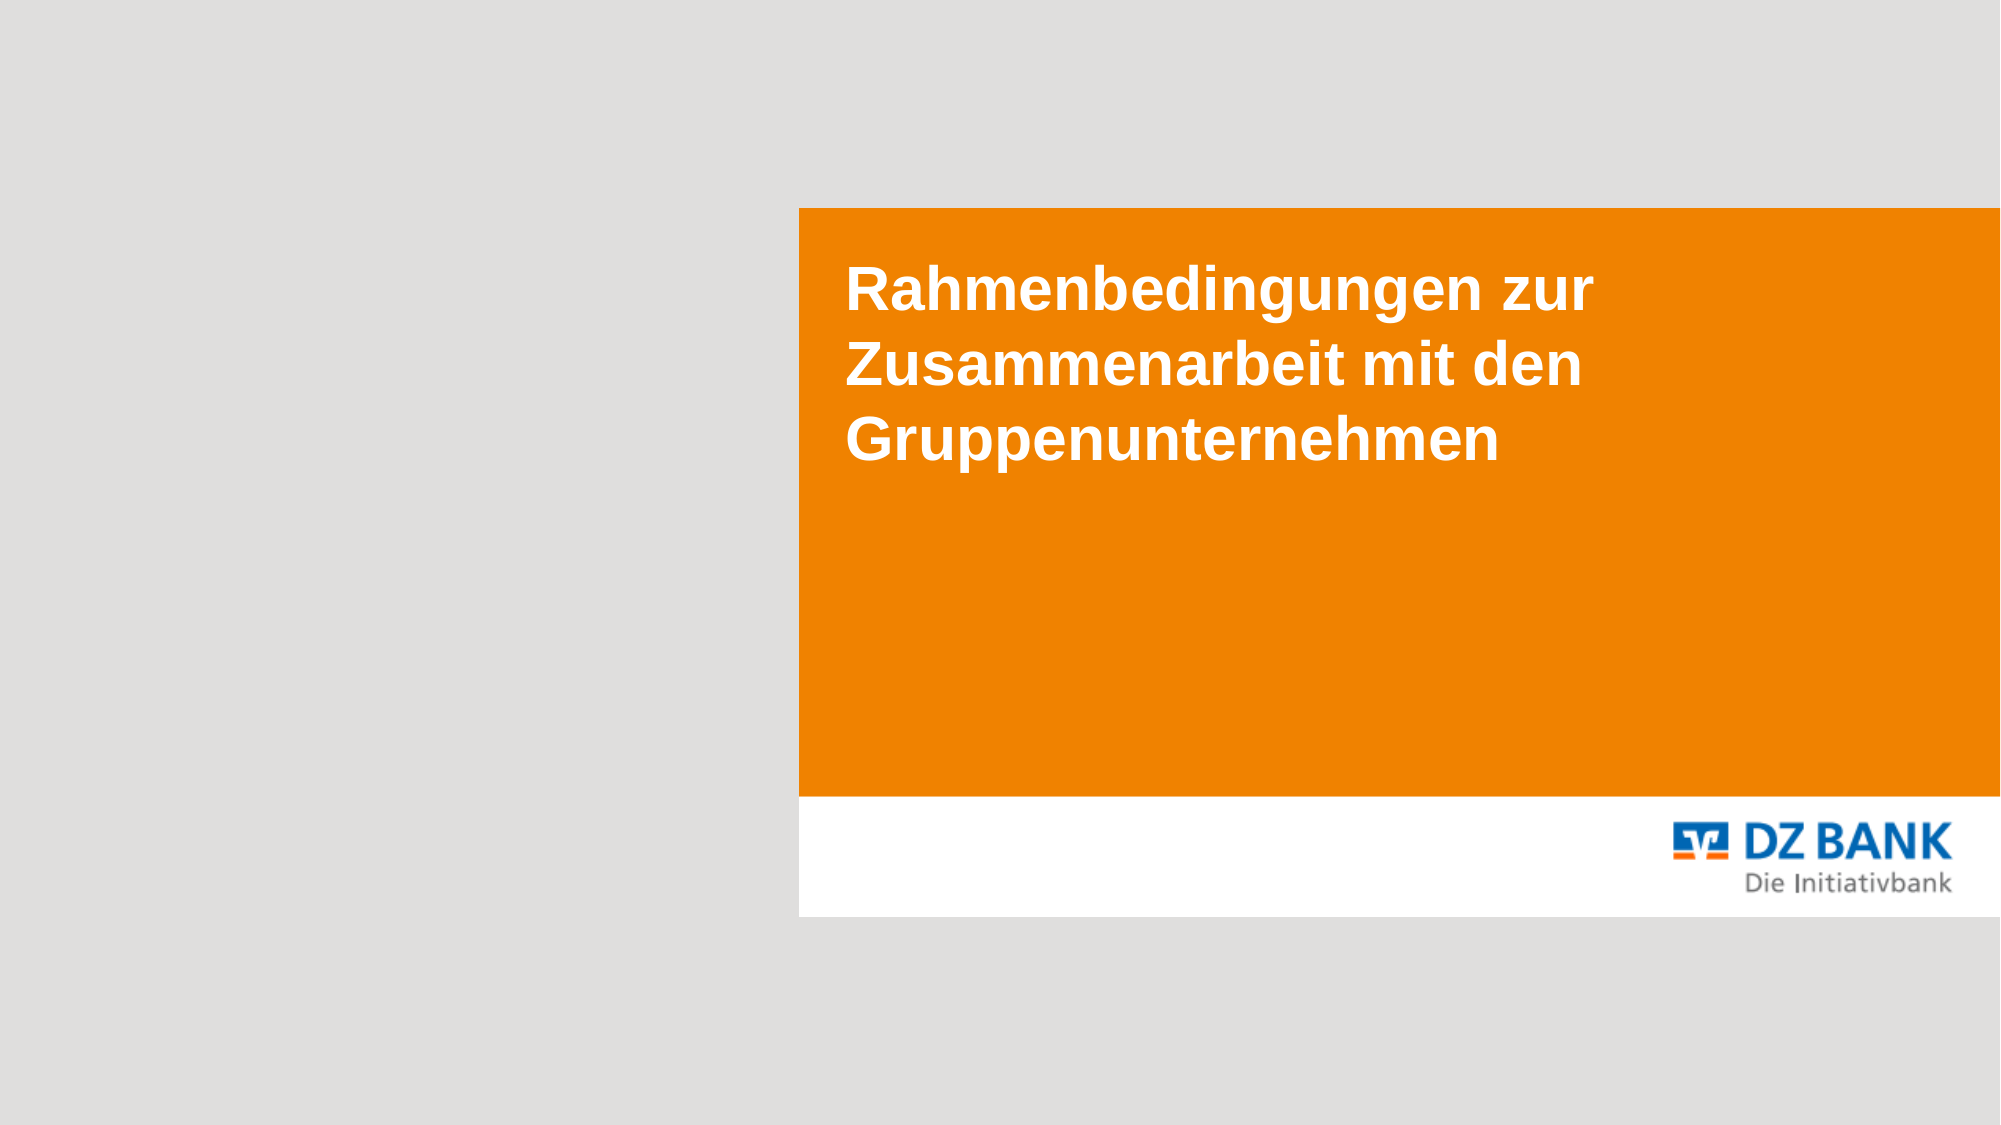

# Rahmenbedingungen zur Zusammenarbeit mit den Gruppenunternehmen